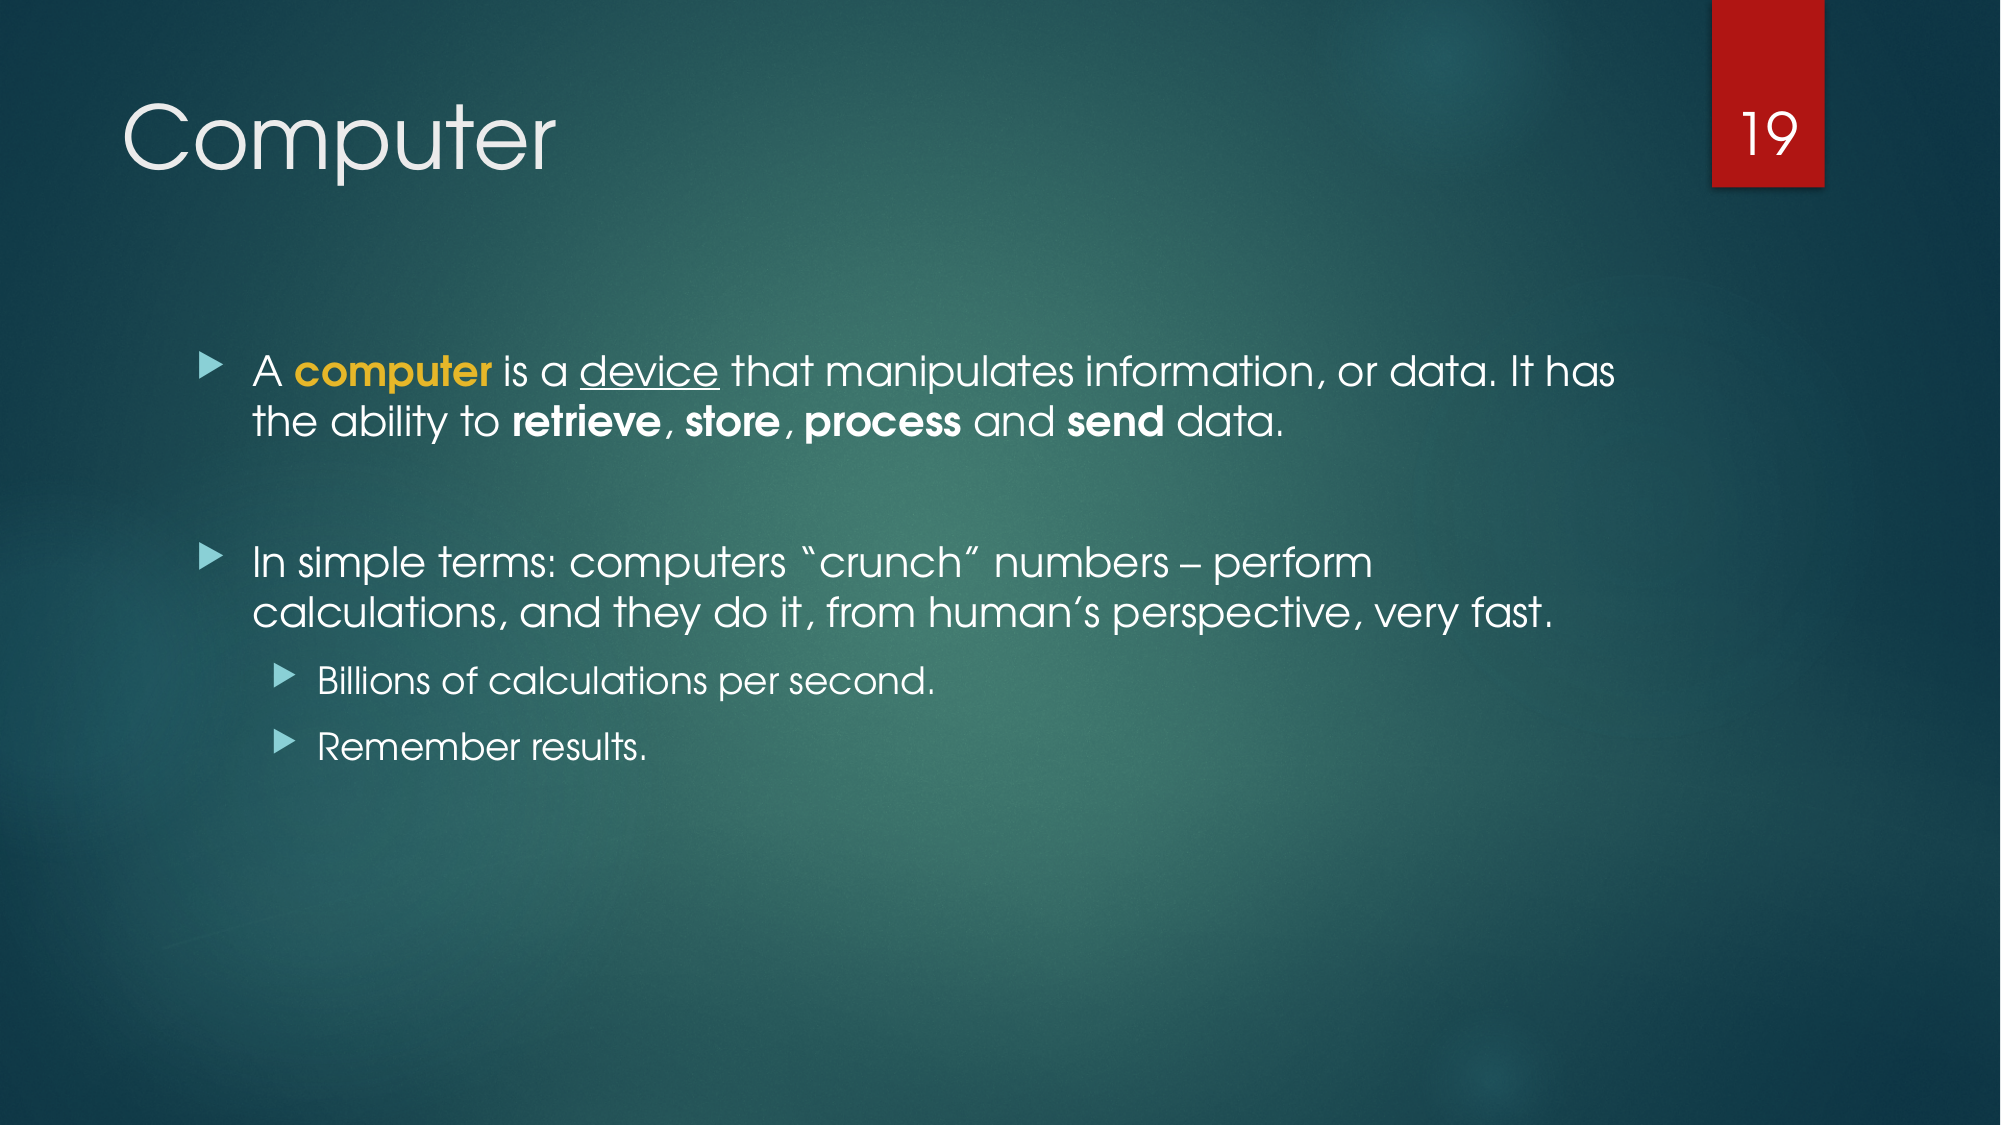

19
# Computer
A computer is a device that manipulates information, or data. It has the ability to retrieve, store, process and send data.

In simple terms: computers “crunch” numbers – perform calculations, and they do it, from human’s perspective, very fast.
Billions of calculations per second.
Remember results.